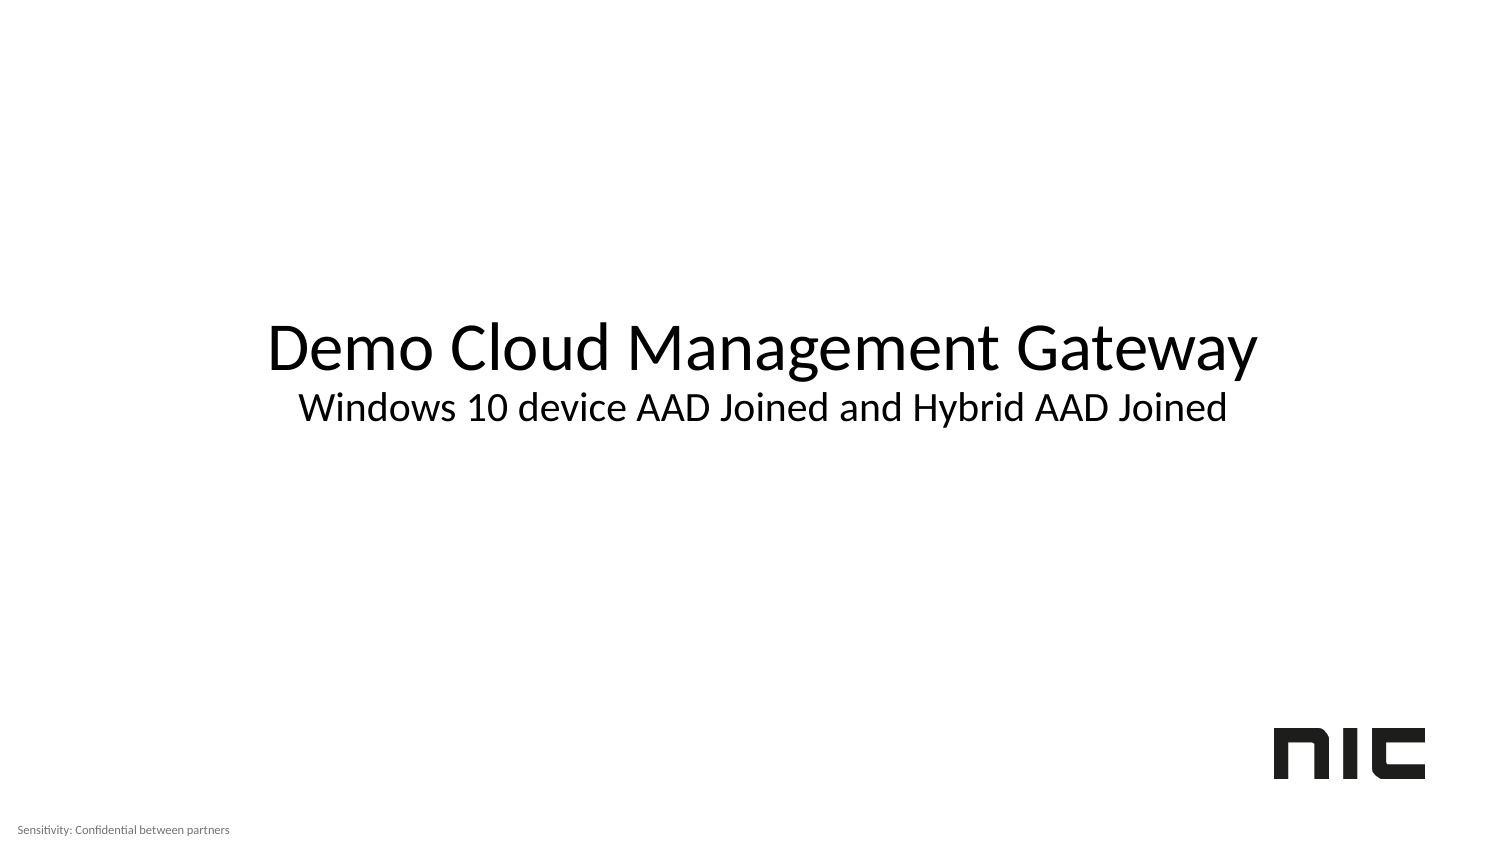

# Demo Cloud Management Gateway Windows 10 device AAD Joined and Hybrid AAD Joined